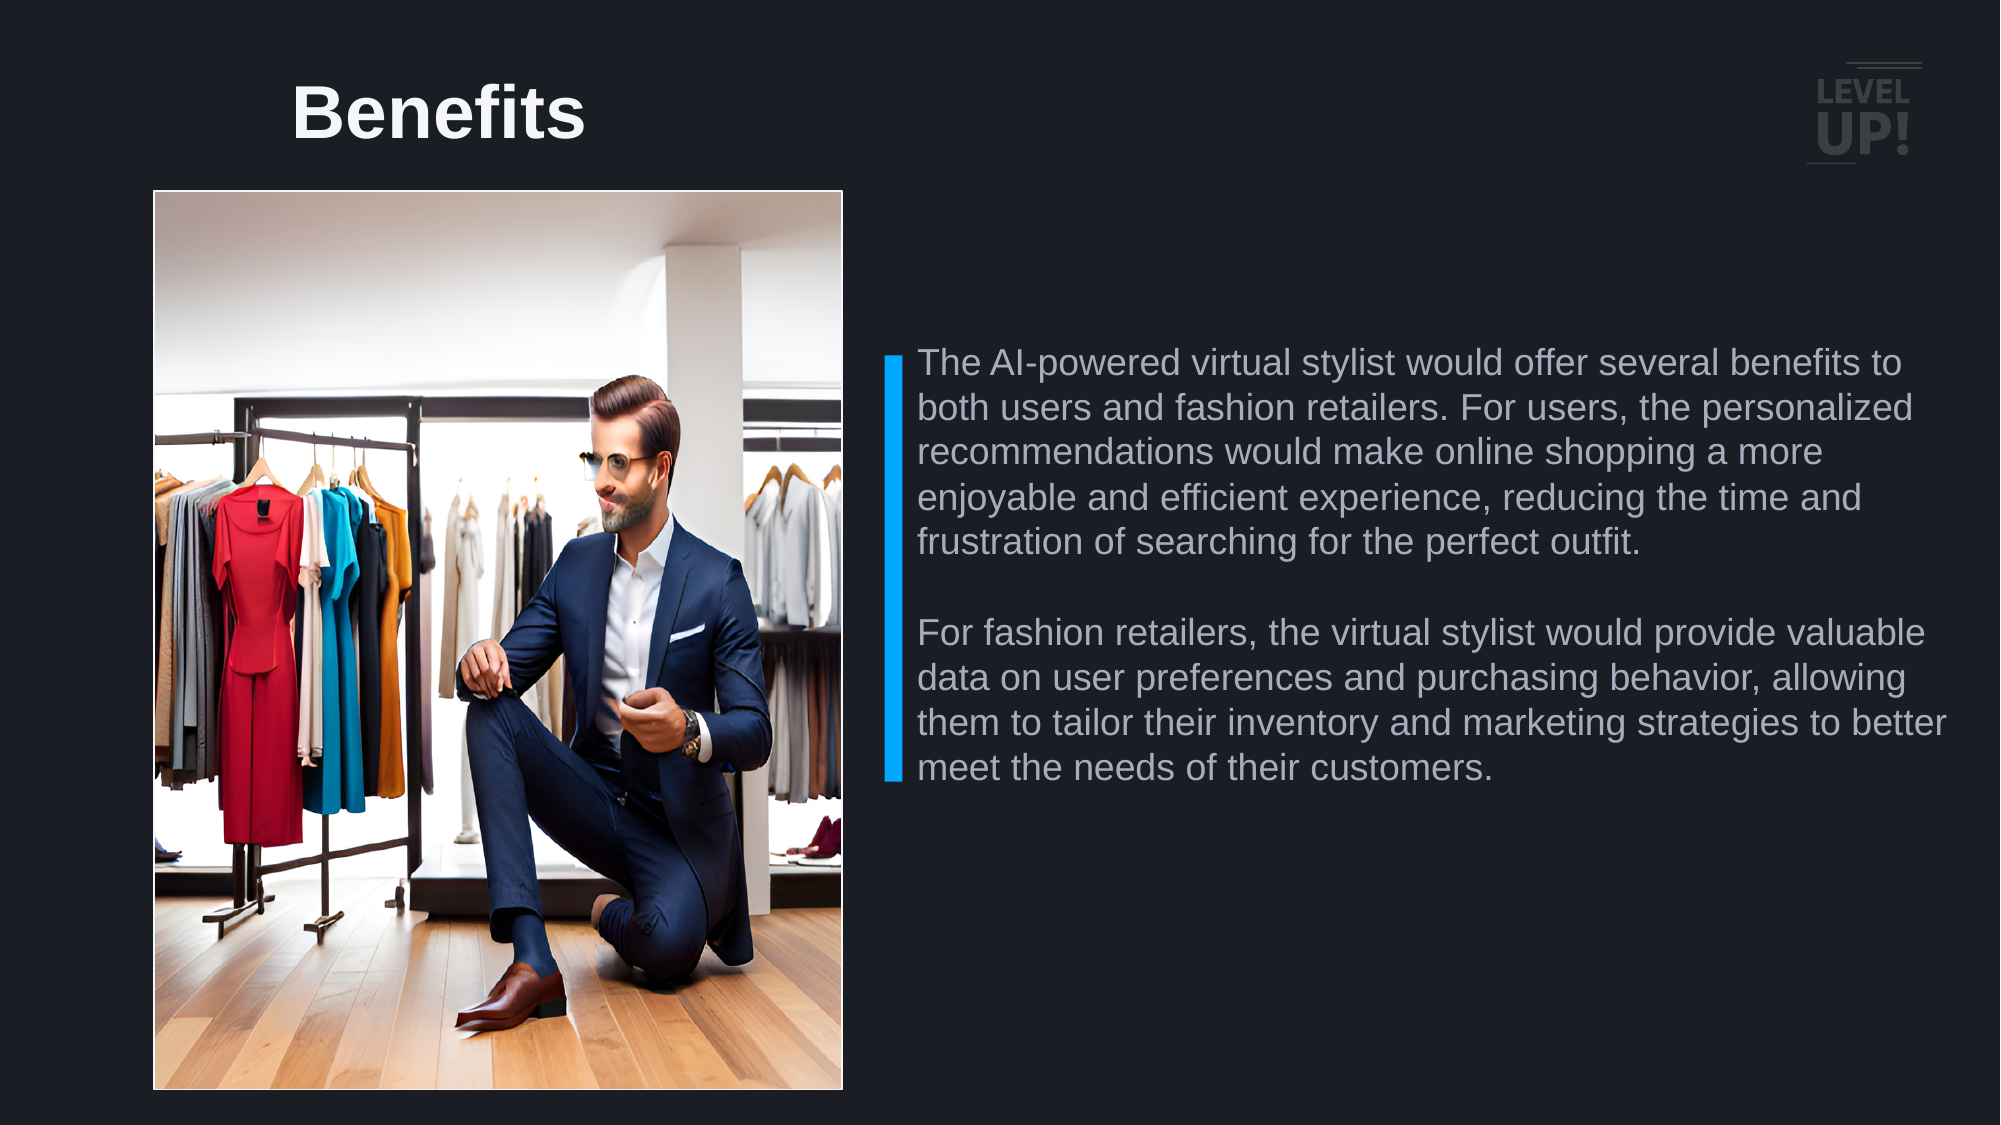

Benefits

The AI-powered virtual stylist would offer several benefits to both users and fashion retailers. For users, the personalized recommendations would make online shopping a more enjoyable and efficient experience, reducing the time and frustration of searching for the perfect outfit.

For fashion retailers, the virtual stylist would provide valuable data on user preferences and purchasing behavior, allowing them to tailor their inventory and marketing strategies to better meet the needs of their customers.